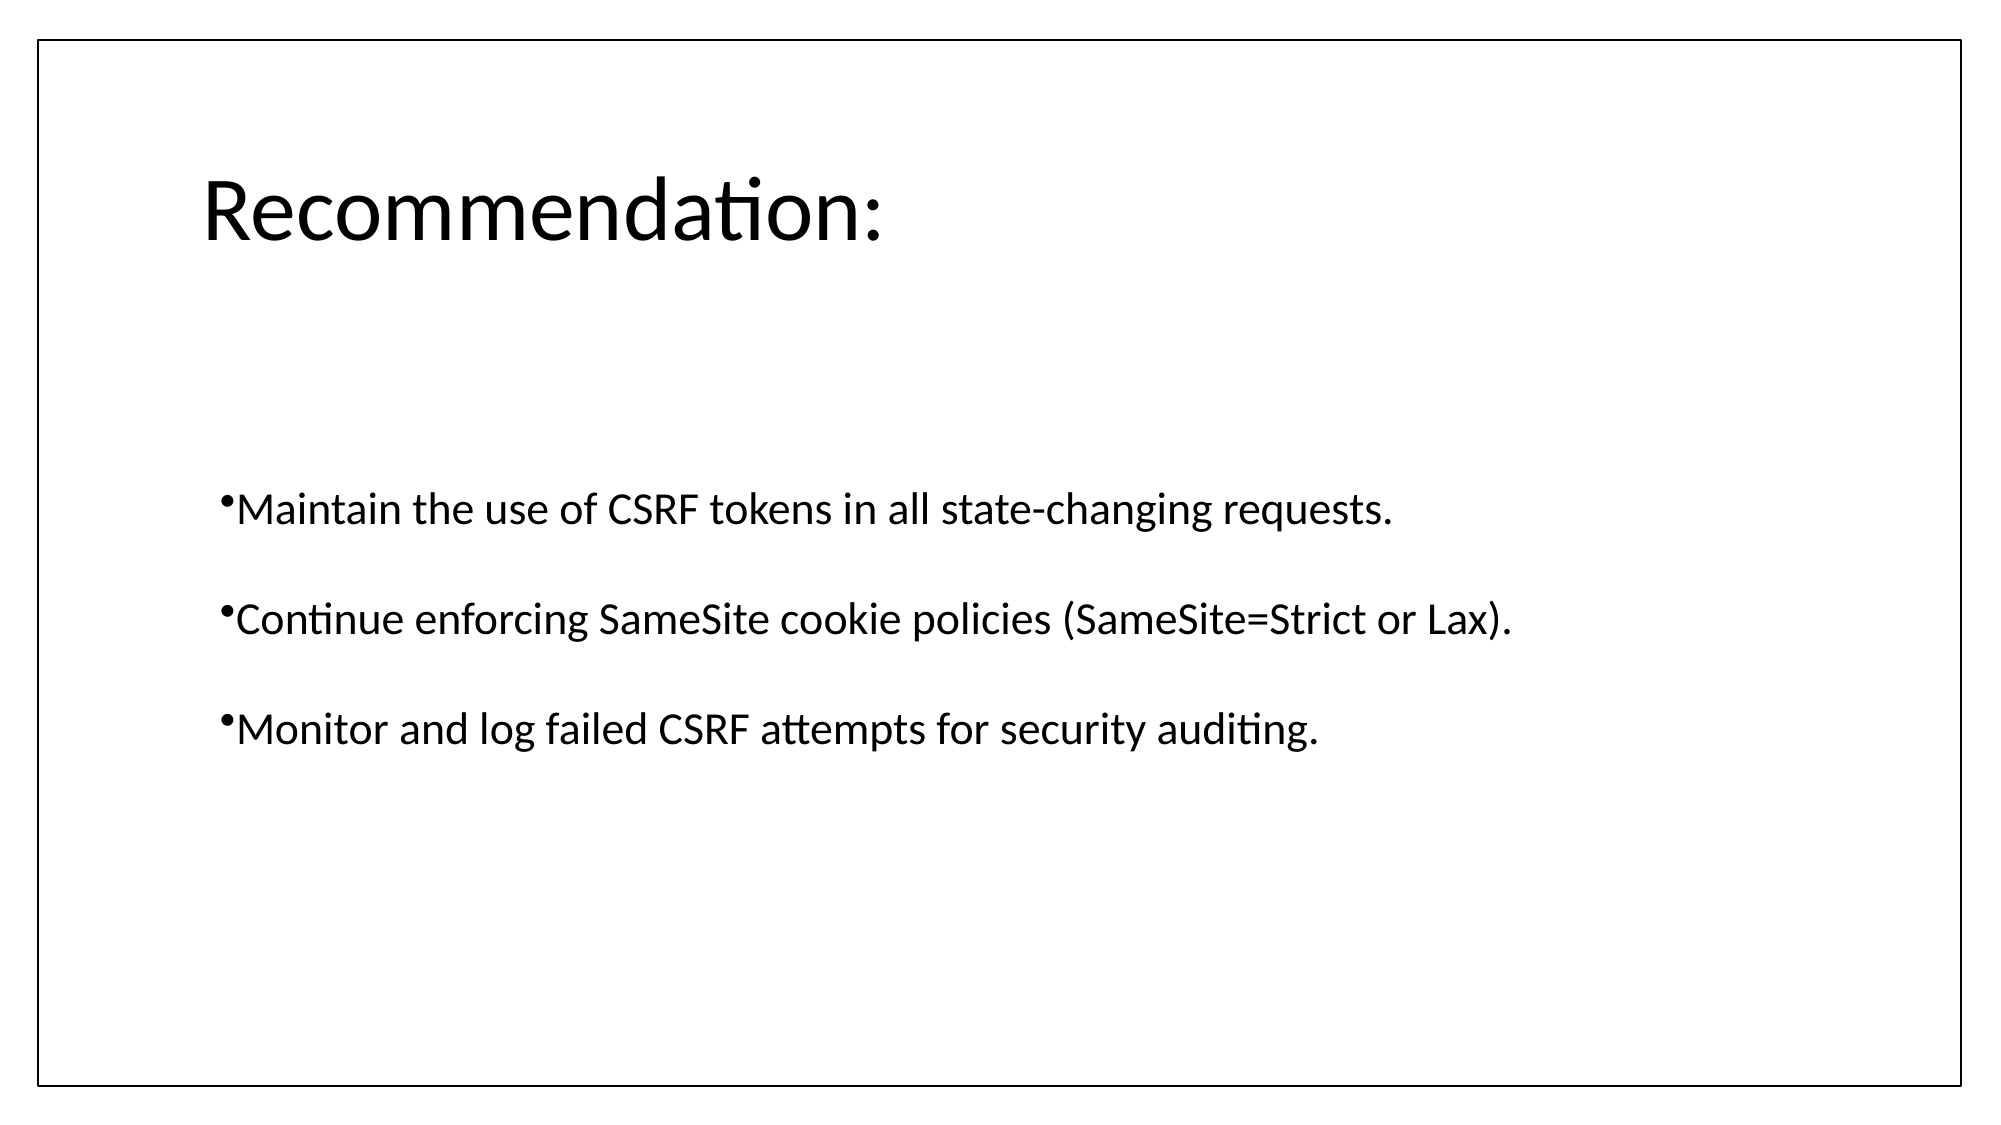

# Recommendation:

Maintain the use of CSRF tokens in all state-changing requests.

Continue enforcing SameSite cookie policies (SameSite=Strict or Lax).

Monitor and log failed CSRF attempts for security auditing.